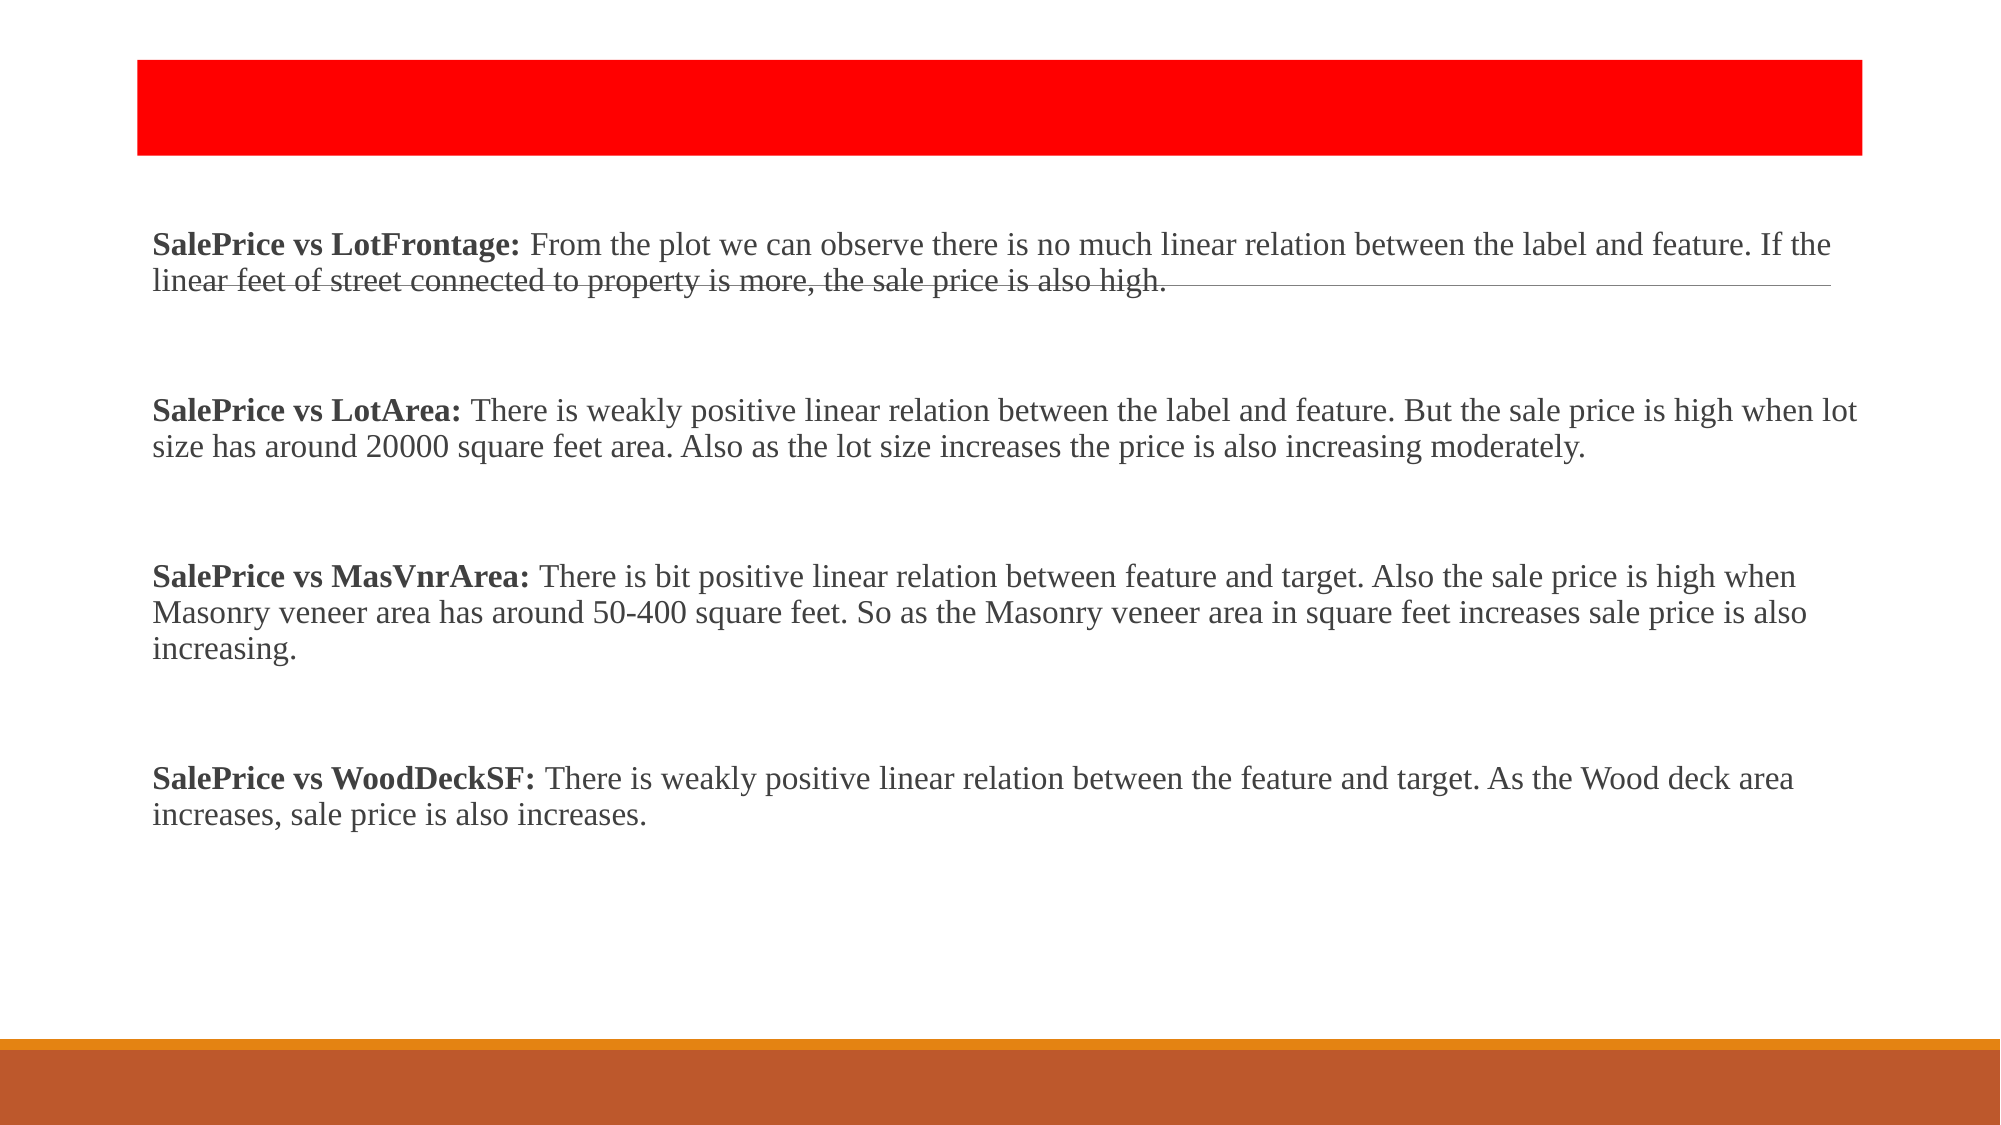

# Observations from the above graphs:
SalePrice vs LotFrontage: From the plot we can observe there is no much linear relation between the label and feature. If the linear feet of street connected to property is more, the sale price is also high.

SalePrice vs LotArea: There is weakly positive linear relation between the label and feature. But the sale price is high when lot size has around 20000 square feet area. Also as the lot size increases the price is also increasing moderately.

SalePrice vs MasVnrArea: There is bit positive linear relation between feature and target. Also the sale price is high when Masonry veneer area has around 50-400 square feet. So as the Masonry veneer area in square feet increases sale price is also increasing.

SalePrice vs WoodDeckSF: There is weakly positive linear relation between the feature and target. As the Wood deck area increases, sale price is also increases.